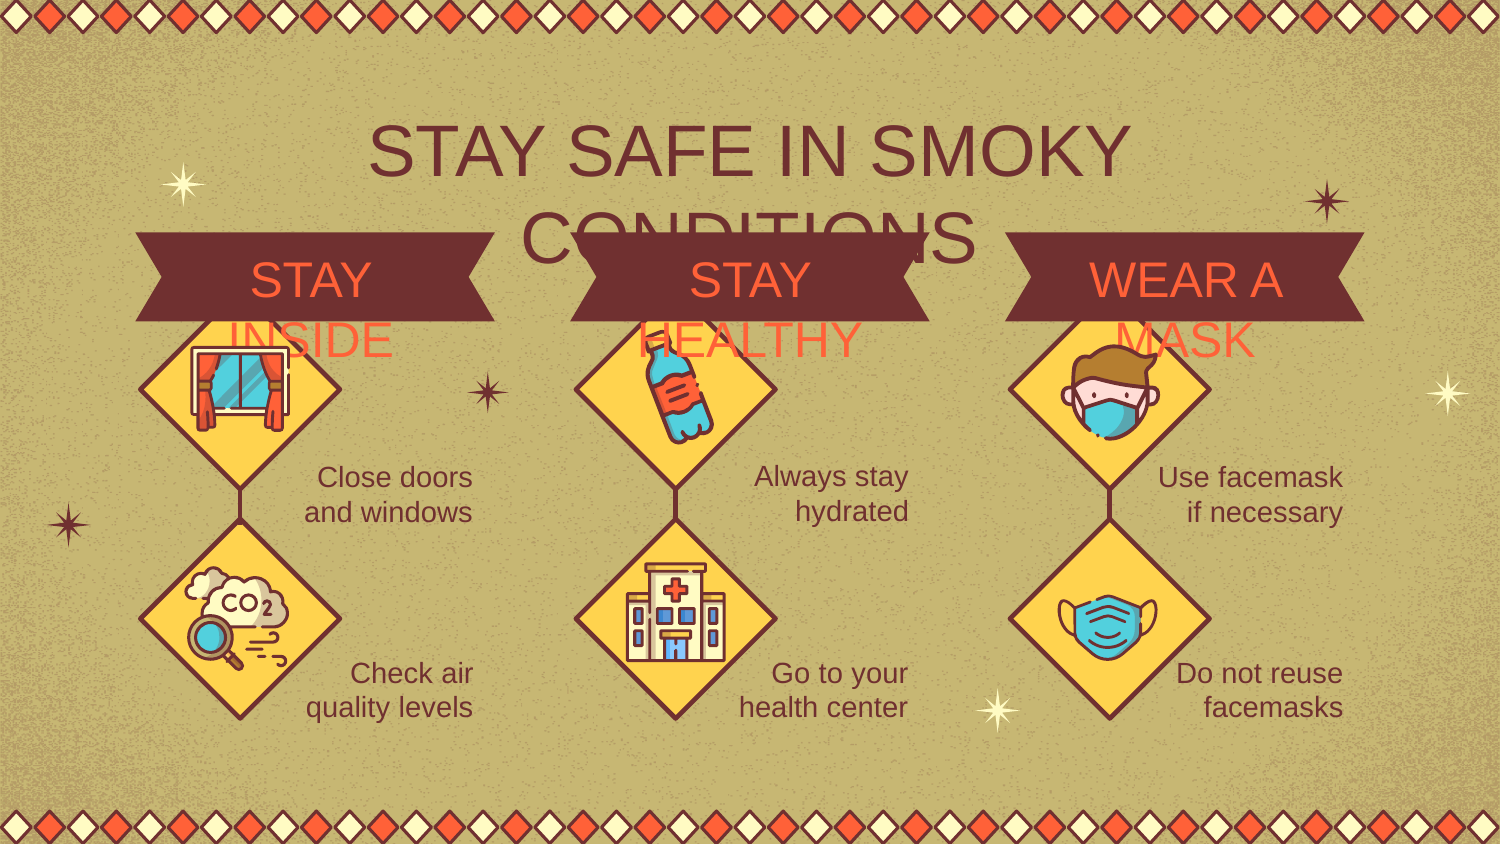

# STAY SAFE IN SMOKY CONDITIONS

STAY INSIDE
STAY HEALTHY
WEAR A MASK

Always stay hydrated
Close doors and windows
Use facemask if necessary

Check air quality levels
Go to your health center
Do not reuse facemasks